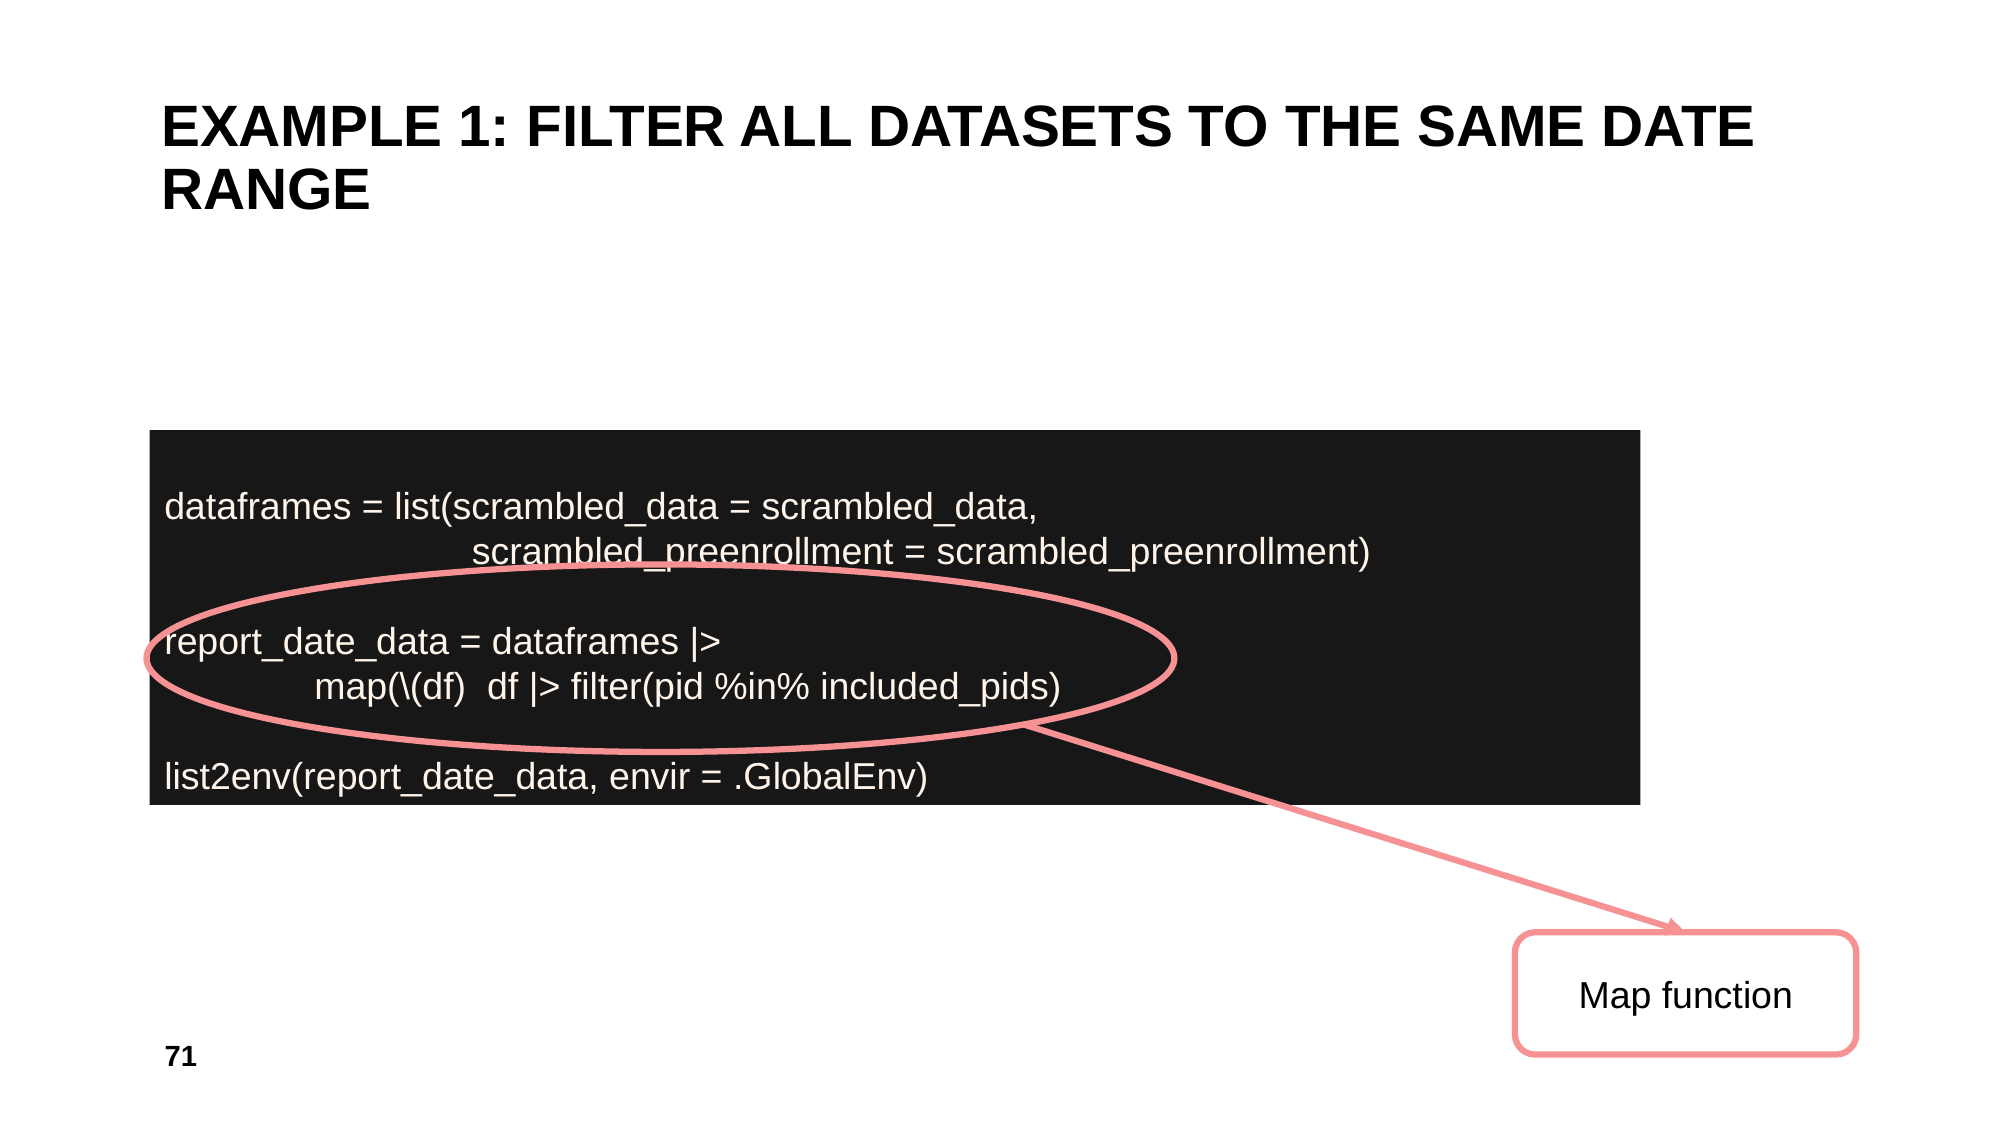

# example 1: filter all datasets to the same date range

dataframes = list(scrambled_data = scrambled_data,
	               scrambled_preenrollment = scrambled_preenrollment)

report_date_data = dataframes |>
	map(\(df)  df |> filter(pid %in% included_pids)

list2env(report_date_data, envir = .GlobalEnv)

Map function
71